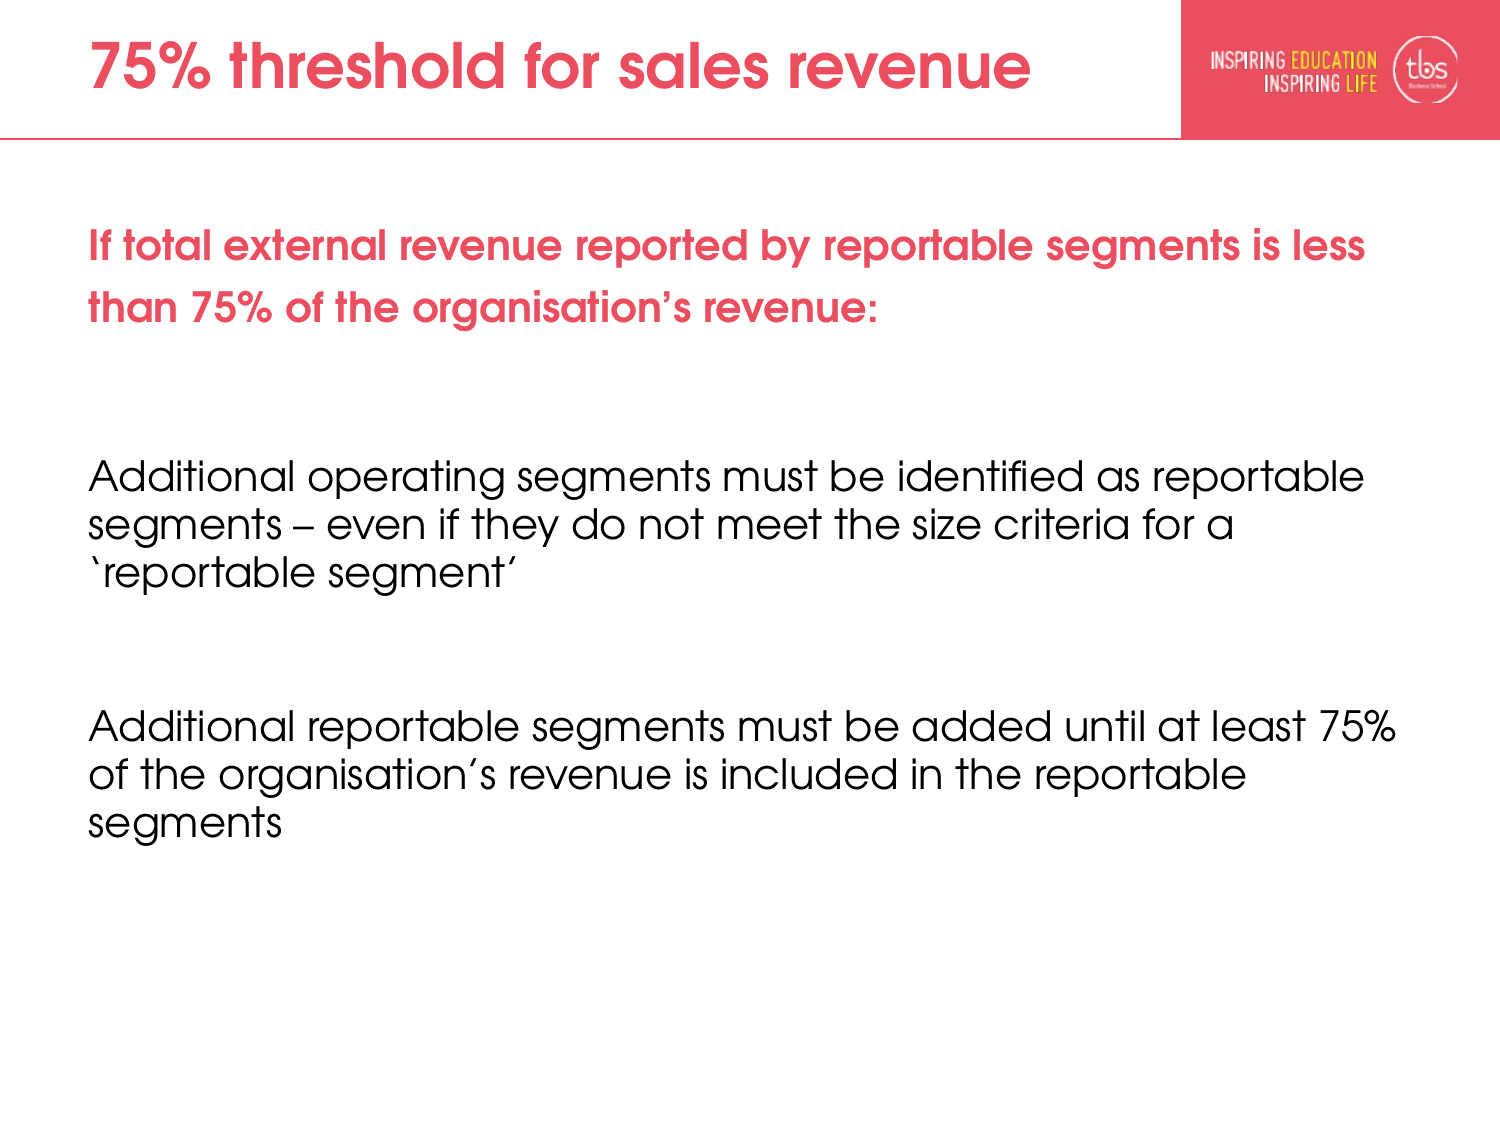

# 75% threshold for sales revenue
If total external revenue reported by reportable segments is less than 75% of the organisation’s revenue:

Additional operating segments must be identified as reportable segments – even if they do not meet the size criteria for a ‘reportable segment’

Additional reportable segments must be added until at least 75% of the organisation’s revenue is included in the reportable segments